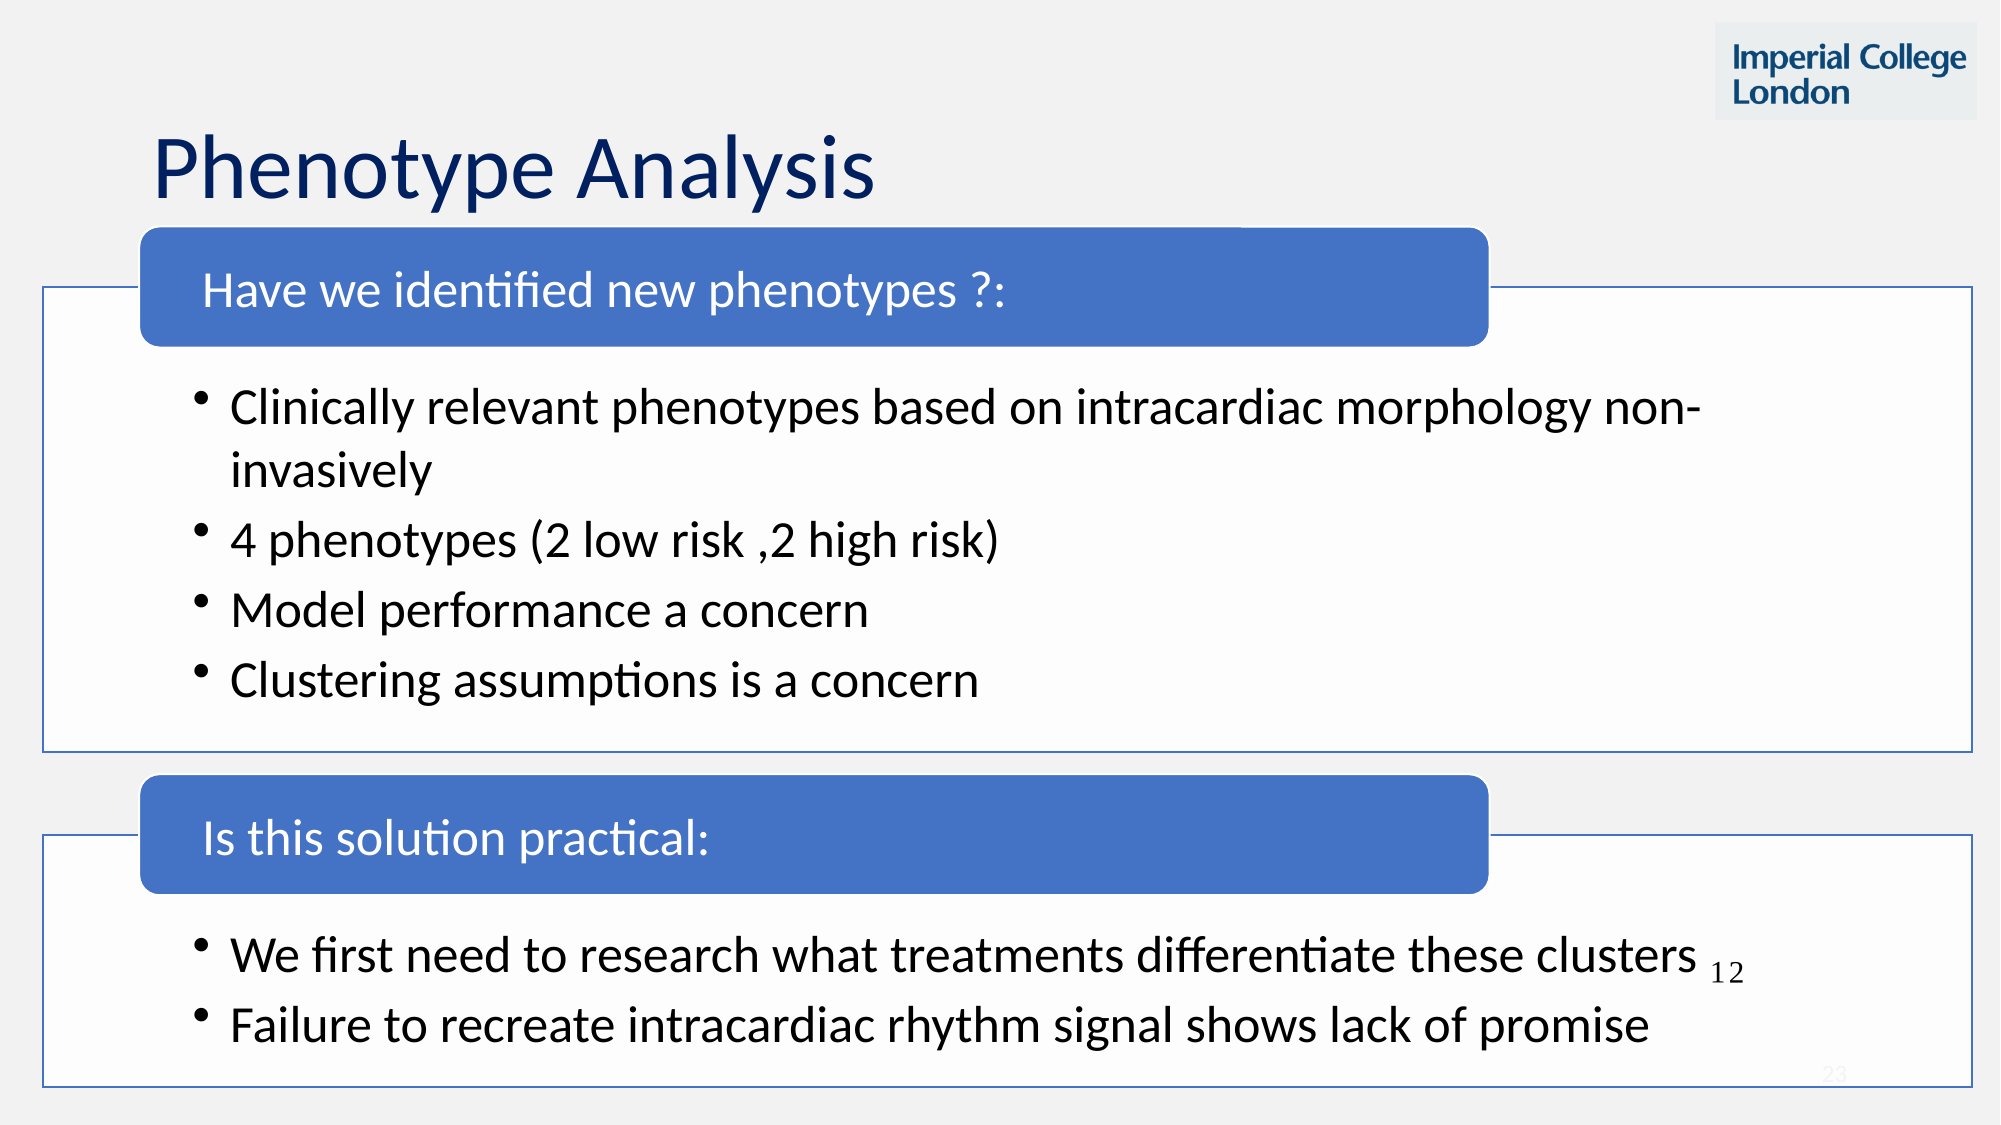

# Phenotype Analysis
Clinically relevant phenotypes based on intracardiac morphology non-invasively
4 phenotypes (2 low risk ,2 high risk)
Model performance a concern
Clustering assumptions is a concern
Have we identified new phenotypes ?:
We first need to research what treatments differentiate these clusters ₁₂
Failure to recreate intracardiac rhythm signal shows lack of promise
Is this solution practical:
23